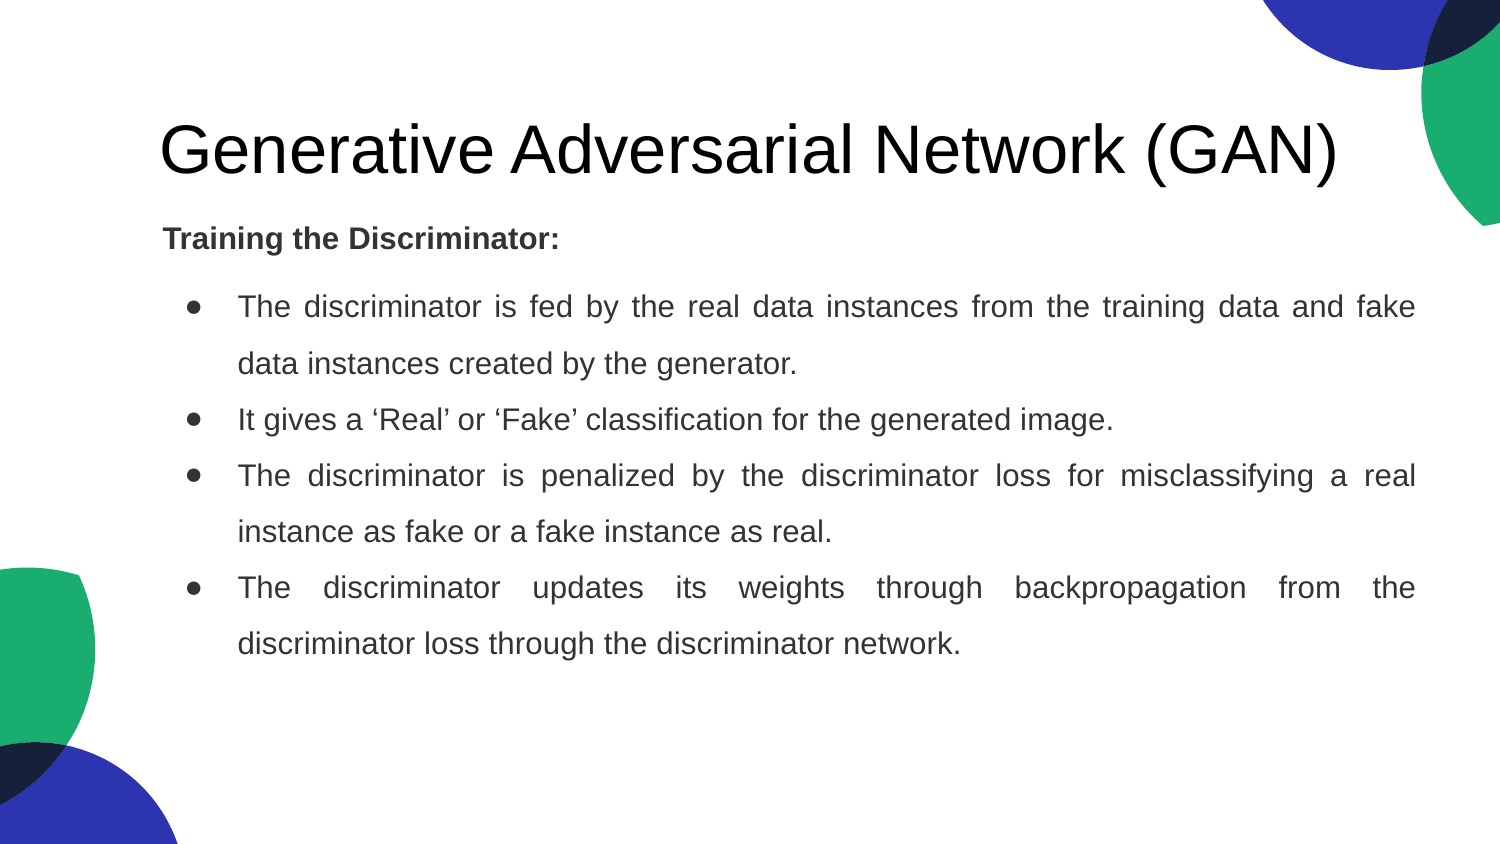

# Generative Adversarial Network (GAN)
Training the Discriminator:
The discriminator is fed by the real data instances from the training data and fake data instances created by the generator.
It gives a ‘Real’ or ‘Fake’ classification for the generated image.
The discriminator is penalized by the discriminator loss for misclassifying a real instance as fake or a fake instance as real.
The discriminator updates its weights through backpropagation from the discriminator loss through the discriminator network.